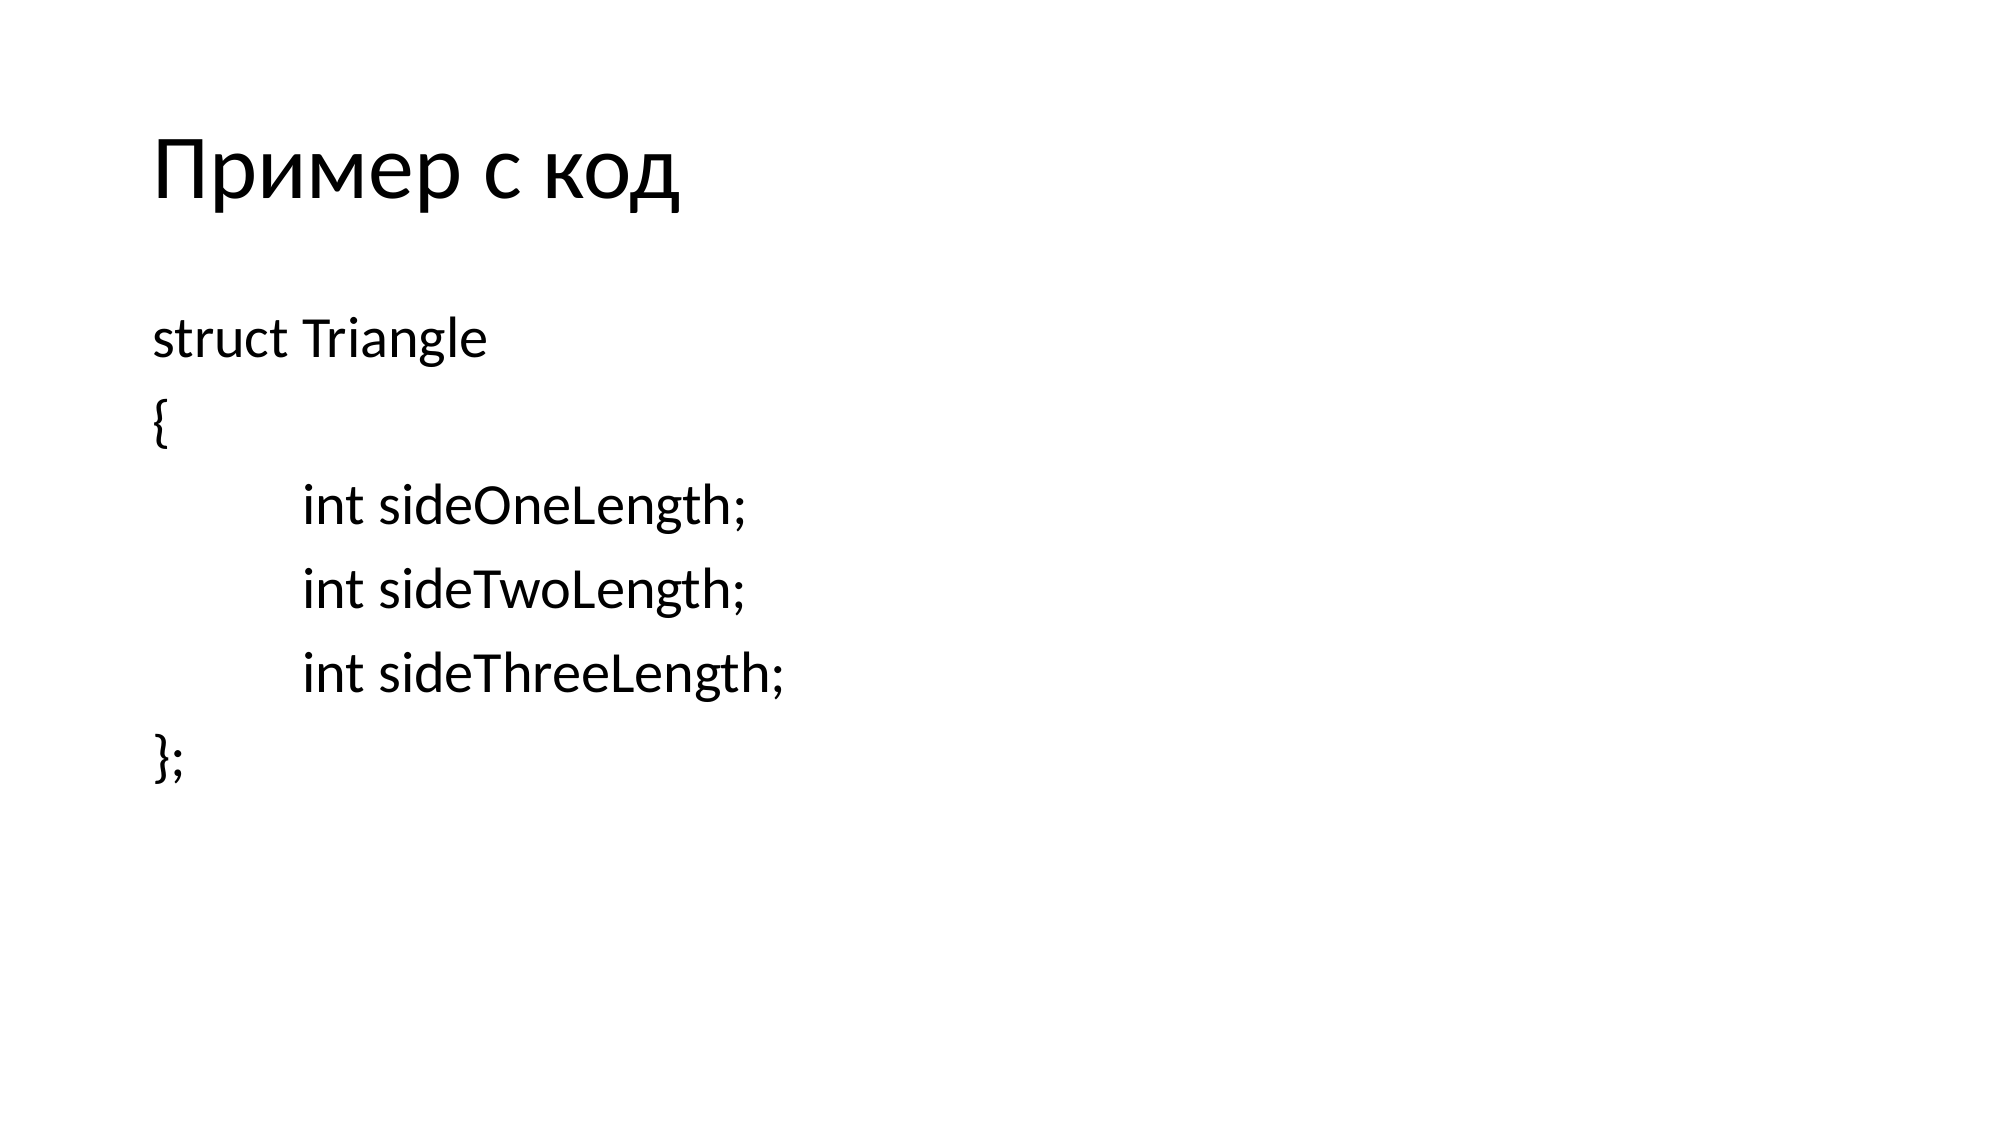

# Пример с код
struct Triangle
{
	int sideOneLength;
	int sideTwoLength;
	int sideThreeLength;
};